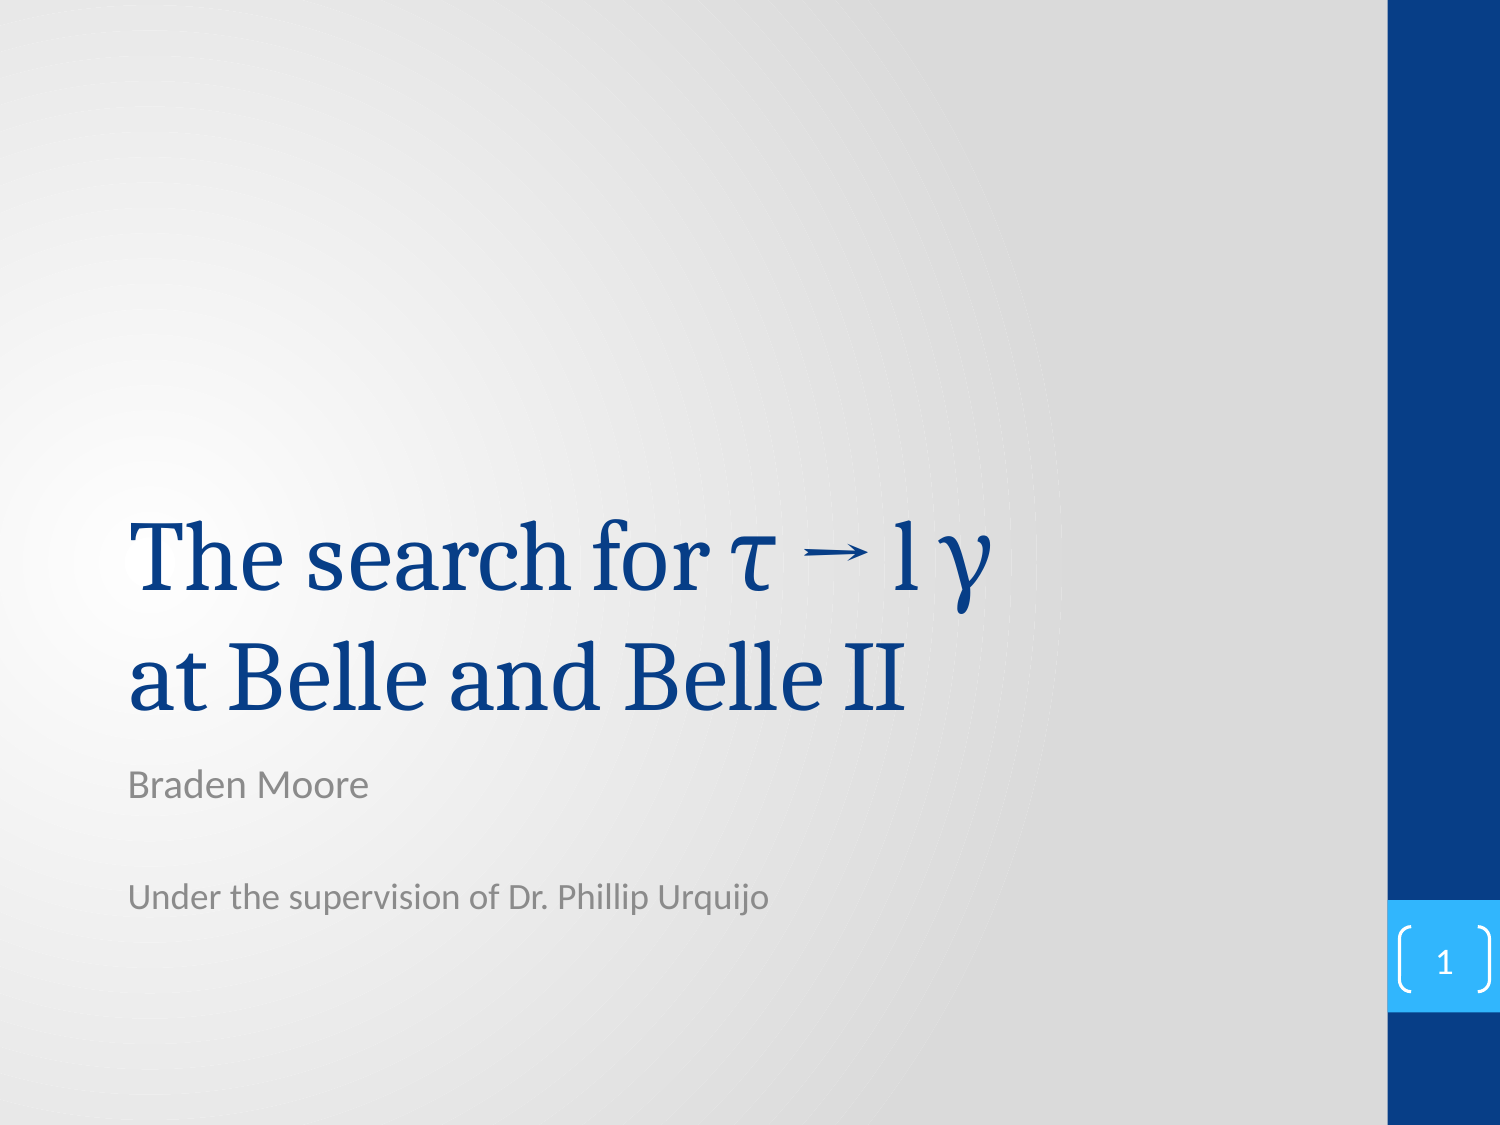

# The search for τ → l γ at Belle and Belle II
Braden Moore

Under the supervision of Dr. Phillip Urquijo
1